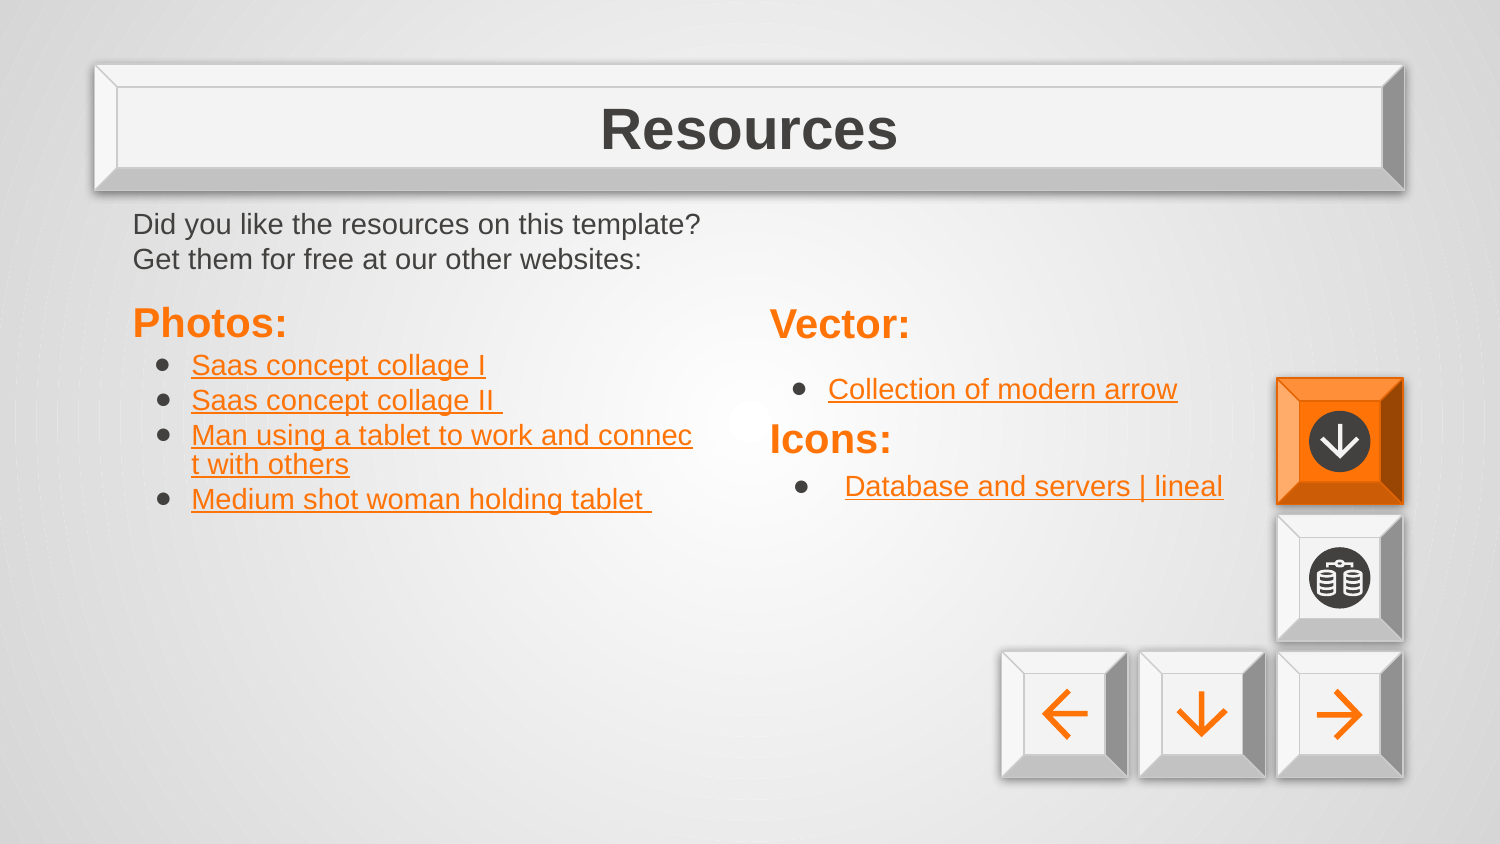

# Resources
Did you like the resources on this template? Get them for free at our other websites:
Photos:
Saas concept collage I
Saas concept collage II
Man using a tablet to work and connect with others
Medium shot woman holding tablet
Vector:
Collection of modern arrow
Icons:
Database and servers | lineal